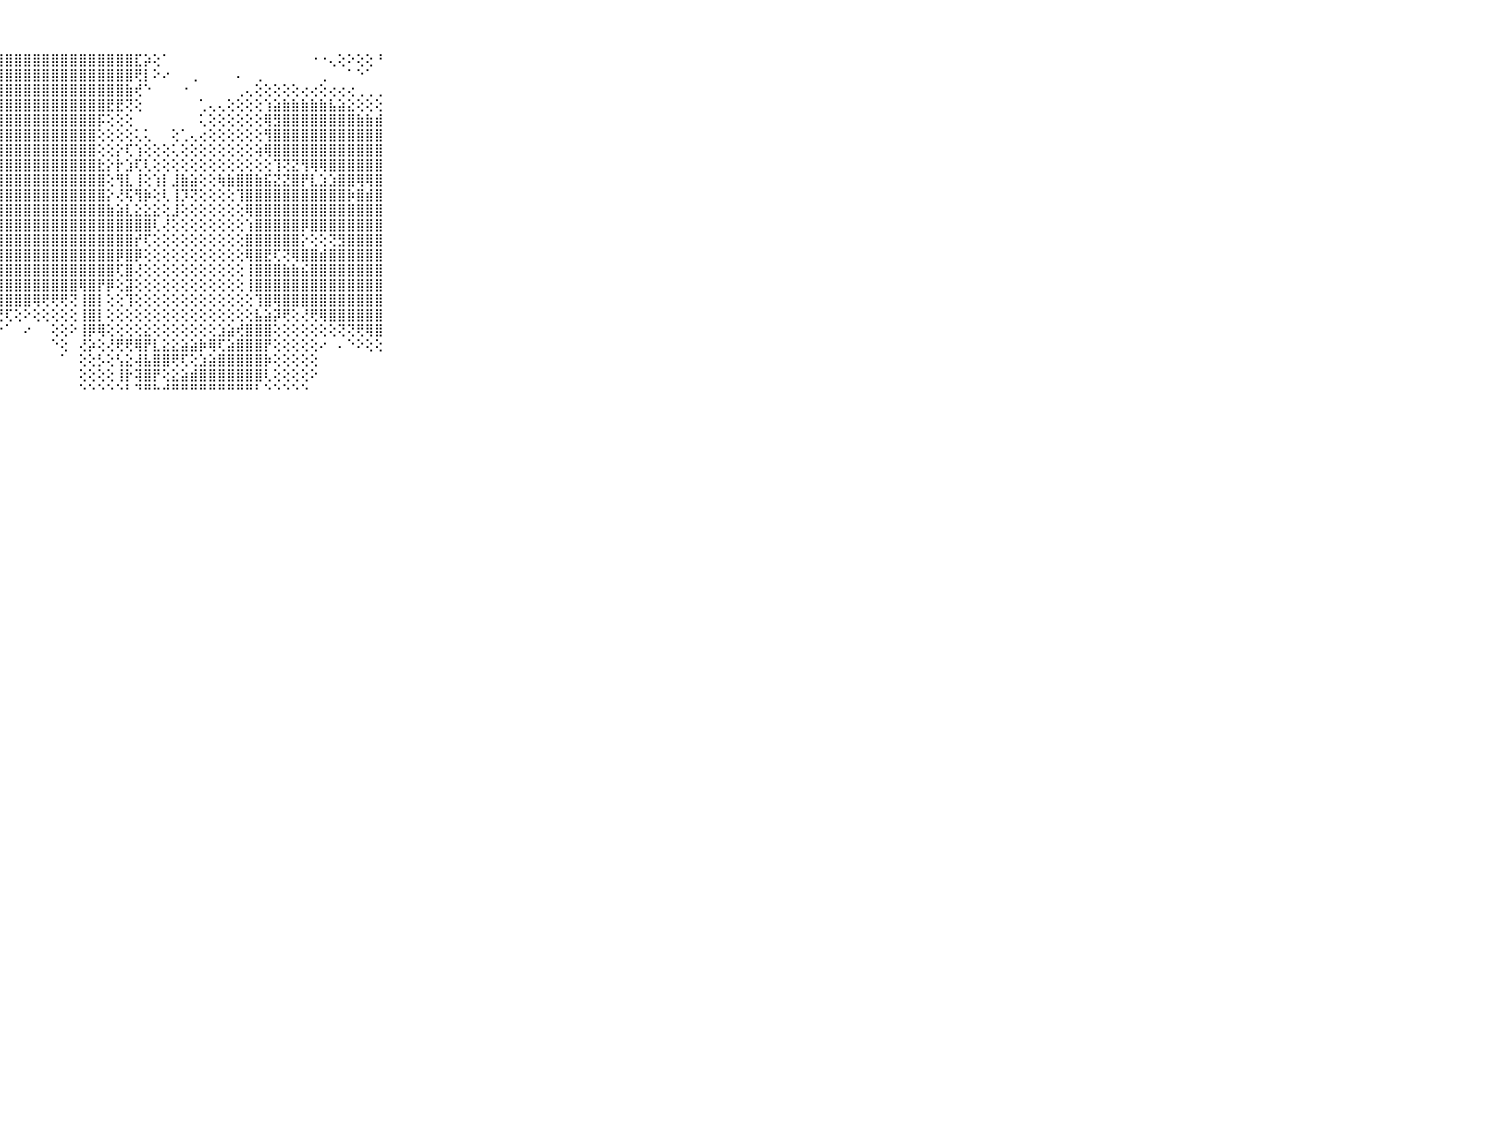

⠀⠀⠀⠀⠀⠀⠀⠀⠀⠀⠀⣿⣿⣿⣿⣿⣿⣿⣿⣿⣿⣿⣿⣿⣿⣿⣿⣿⣿⣿⣿⣿⣿⣿⣿⣿⣿⣿⣿⣿⣿⣿⣏⡵⢕⠁⠀⠀⠀⠀⠀⠀⠀⠀⠀⠀⠀⠀⠀⠀⠀⠐⠐⢄⢕⠕⢕⢕⠘⠀⠀⠀⠀⠀⠀⠀⠀⠀⠀⠀⠀
⠀⠀⠀⠀⠀⠀⠀⠀⠀⠀⠀⣿⣿⣿⣿⣿⣿⣿⣿⣿⣿⣿⣿⣿⣿⣿⣿⣿⣿⣿⣿⣿⣿⣿⣿⣿⣿⣿⣿⣿⣿⣿⢟⡇⠕⠔⠀⠀⢀⠀⠀⠀⠀⠄⠀⢀⠀⠀⠀⠀⠀⠀⢀⠀⠀⠁⠑⠁⠀⠀⠀⠀⠀⠀⠀⠀⠀⠀⠀⠀⠀
⠀⠀⠀⠀⠀⠀⠀⠀⠀⠀⠀⣿⣿⣿⣿⣿⣿⣿⣿⣿⣿⣿⣿⣿⣿⣿⣿⣿⣿⣿⣿⣿⣿⣿⣿⣿⣿⣿⣿⣿⣿⣷⢞⠑⠀⠀⠀⠐⠀⠀⠀⠀⠀⢀⢄⢕⢕⢕⢕⢕⢔⢔⢕⢔⢔⢔⢀⢀⢀⠀⠀⠀⠀⠀⠀⠀⠀⠀⠀⠀⠀
⠀⠀⠀⠀⠀⠀⠀⠀⠀⠀⠀⣿⣿⣿⣿⣿⣿⣿⣿⣿⣿⣿⣿⣿⣿⣿⣿⣿⣿⣿⣿⣿⣿⣿⣿⣿⣿⣿⣿⣟⣟⢝⢕⠀⠀⠀⠀⠀⠀⢁⢄⢄⢕⢕⢕⢕⢱⣵⣷⣷⣷⣷⣷⣧⣵⣕⢕⢕⢕⠀⠀⠀⠀⠀⠀⠀⠀⠀⠀⠀⠀
⠀⠀⠀⠀⠀⠀⠀⠀⠀⠀⠀⣿⣿⣿⣿⣿⣿⣿⣿⣿⣿⣿⣿⣿⣿⣿⣿⣿⣿⣿⣿⣿⣿⣿⣿⣿⣿⣿⡯⢕⢕⢕⠀⠀⠀⠀⠀⠀⠀⢅⢕⢕⢕⢕⢕⢕⢿⣻⣿⣿⣿⣿⣿⣿⣿⣿⣷⣷⣾⠀⠀⠀⠀⠀⠀⠀⠀⠀⠀⠀⠀
⠀⠀⠀⠀⠀⠀⠀⠀⠀⠀⠀⣿⣿⣿⣿⣿⣿⣿⣿⣿⣿⣿⣿⣿⣿⣿⣿⣿⣿⣿⣿⣿⣿⣿⣿⣿⣿⣿⢕⢕⢕⢕⢅⢅⠀⠀⢕⢁⢄⢔⢕⢕⢕⢕⢕⢕⢻⣿⣿⣿⣿⣿⣿⣿⣿⣿⣿⣿⣿⠀⠀⠀⠀⠀⠀⠀⠀⠀⠀⠀⠀
⠀⠀⠀⠀⠀⠀⠀⠀⠀⠀⠀⣿⣿⣿⣿⣿⣿⣿⣿⣿⣿⣿⣿⣿⣿⣿⣿⣿⣿⣿⣿⣿⣿⣿⣿⣿⣿⣿⢕⢕⡕⢏⢱⢕⢕⢕⢅⢕⢕⢕⢕⢕⢕⢕⢕⢵⢿⣿⣿⣿⣿⣿⣿⣿⣿⣿⣿⣿⣿⠀⠀⠀⠀⠀⠀⠀⠀⠀⠀⠀⠀
⠀⠀⠀⠀⠀⠀⠀⠀⠀⠀⠀⣿⣿⣿⣿⣿⣿⣿⣿⣿⣿⣿⣿⣿⣿⣿⣿⣿⣿⣿⣿⣿⣿⣿⣿⣿⣿⣿⣗⡕⡗⣱⢏⢇⢕⢕⢕⢕⢕⢕⢕⢕⢕⢕⢕⢕⢕⢹⢝⣝⢻⢿⢿⣿⣿⣿⣿⣿⣿⠀⠀⠀⠀⠀⠀⠀⠀⠀⠀⠀⠀
⠀⠀⠀⠀⠀⠀⠀⠀⠀⠀⠀⣿⣿⣿⣿⣿⣿⣿⣿⣿⣿⣿⣿⣿⣿⣿⣿⣿⣿⣿⣿⣿⣿⣿⣿⣿⣿⣿⣿⢕⢻⣇⢸⢕⢱⡇⣸⣷⣵⢕⢕⢷⣷⣿⣿⣷⣯⣝⣝⣿⡟⣇⣱⣱⣿⣿⢿⢿⣿⠀⠀⠀⠀⠀⠀⠀⠀⠀⠀⠀⠀
⠀⠀⠀⠀⠀⠀⠀⠀⠀⠀⠀⣿⣿⣿⣿⣿⣿⣿⣿⣿⣿⣿⣿⣿⣿⣿⣿⣿⣿⣿⣿⣿⣿⣿⣿⣿⣿⣿⣿⡕⢜⢯⢻⡷⢕⢇⢸⡹⢝⢕⢕⢕⢕⢹⣿⣿⣿⣿⣿⣿⣿⣿⣿⣿⣿⡷⣿⣾⣿⠀⠀⠀⠀⠀⠀⠀⠀⠀⠀⠀⠀
⠀⠀⠀⠀⠀⠀⠀⠀⠀⠀⠀⣿⣿⣿⣿⣿⣿⣿⣿⣿⣿⣿⣿⣿⣿⣿⣿⣿⣿⣿⣿⣿⣿⣿⣿⣿⣿⣿⣿⣷⣵⣇⣕⣕⣕⢕⣸⢕⢕⢕⢕⢕⢕⢕⢿⣿⣿⣿⣿⣿⣿⣿⣿⣿⣿⣿⣿⣿⣿⠀⠀⠀⠀⠀⠀⠀⠀⠀⠀⠀⠀
⠀⠀⠀⠀⠀⠀⠀⠀⠀⠀⠀⣿⣿⣿⣿⣿⣿⣿⣿⣿⣿⣿⣿⣿⣿⣿⣿⣿⣿⣿⣿⣿⣿⣿⣿⣿⣿⣿⣿⣿⣿⣿⣿⣿⢇⢜⢕⢕⢕⢕⢕⢕⢕⢕⢱⣿⣿⣿⣿⣿⡿⣿⣿⣿⣿⣿⣿⣿⣿⠀⠀⠀⠀⠀⠀⠀⠀⠀⠀⠀⠀
⠀⠀⠀⠀⠀⠀⠀⠀⠀⠀⠀⣿⣿⣿⣿⣿⣿⣿⣿⣿⣿⣿⣿⣿⣿⣿⣿⣿⣿⣿⣿⣿⣿⣿⣿⣿⣿⣿⣿⣿⣿⣿⡞⢏⢕⢕⢕⢕⢕⢕⢕⢕⢕⢕⣿⣿⣿⣿⣿⣿⡕⢕⢕⢝⣻⣿⣿⣿⣿⠀⠀⠀⠀⠀⠀⠀⠀⠀⠀⠀⠀
⠀⠀⠀⠀⠀⠀⠀⠀⠀⠀⠀⣿⣿⣿⣿⣿⣿⣿⣿⣿⣿⣿⣿⣿⣿⣿⣿⣿⣿⣿⣿⣿⣿⣿⣿⣿⣿⣿⣿⣿⡿⣿⡿⢕⢕⢕⢕⢕⢕⢕⢕⢕⢕⢕⢿⣿⣟⢏⢝⢿⣿⣿⣾⣿⣿⣿⣿⣿⣿⠀⠀⠀⠀⠀⠀⠀⠀⠀⠀⠀⠀
⠀⠀⠀⠀⠀⠀⠀⠀⠀⠀⠀⣿⣿⣿⣿⣿⣿⣿⣿⣿⣿⣿⣿⣿⣿⣿⣿⣿⣿⣿⣿⣿⣿⣿⣿⣿⣿⣿⣿⣿⢏⣿⢜⢕⢕⢕⢕⢕⢕⢕⢕⢕⢕⢕⢸⣿⣿⣿⣷⣷⣮⣿⣿⣿⣿⣿⣿⣿⣿⠀⠀⠀⠀⠀⠀⠀⠀⠀⠀⠀⠀
⠀⠀⠀⠀⠀⠀⠀⠀⠀⠀⠀⣿⣿⣿⣿⣿⣿⣿⣿⣿⣿⣿⣿⣿⣿⣿⣿⣿⣿⣿⣿⣿⣿⣿⣿⣿⢿⣿⡟⡿⢕⣽⢕⢕⢕⢕⢕⢕⢕⢕⢕⢕⢕⢕⢸⣿⣿⣿⣿⣿⣿⣿⣿⣿⣿⣿⣿⣿⣿⠀⠀⠀⠀⠀⠀⠀⠀⠀⠀⠀⠀
⠀⠀⠀⠀⠀⠀⠀⠀⠀⠀⠀⣿⣿⣿⣿⣿⣿⣿⣿⣿⣿⣿⣿⣿⣿⣿⣿⣿⣿⣿⣿⢿⢟⢟⢟⢝⢸⣿⡇⢕⢕⢹⢕⢕⢕⢕⢕⢕⢕⢕⢕⢕⢕⢕⢕⢹⣿⢿⣿⣿⣿⣿⣿⣿⣿⣿⣿⣿⣿⠀⠀⠀⠀⠀⠀⠀⠀⠀⠀⠀⠀
⠀⠀⠀⠀⠀⠀⠀⠀⠀⠀⠀⣿⣿⣿⣿⣿⣿⣿⣿⣿⣿⣿⣿⣿⣿⣿⢿⢟⢏⢕⠕⢕⢕⢕⢕⢕⢸⣿⡇⢕⢕⢕⢕⢕⢕⢕⢕⢕⢕⢕⢕⢕⢕⢕⢕⣧⣵⡽⢟⢕⢜⢟⢿⣿⣿⣿⣿⣿⣿⠀⠀⠀⠀⠀⠀⠀⠀⠀⠀⠀⠀
⠀⠀⠀⠀⠀⠀⠀⠀⠀⠀⠀⣿⣿⣿⣿⣿⣿⣿⣿⣿⣿⡿⢟⢟⢝⢕⢕⠕⠁⠀⠔⠀⠀⢕⢕⠕⢸⡿⢿⢕⢕⢕⢕⣕⢕⢕⢕⢕⢕⢕⢕⣱⣵⢞⣿⣿⣿⢕⢕⢕⢕⢕⢕⢕⢝⢝⢟⢿⣿⠀⠀⠀⠀⠀⠀⠀⠀⠀⠀⠀⠀
⠀⠀⠀⠀⠀⠀⠀⠀⠀⠀⠀⣿⣿⣿⣿⣿⣿⣿⣿⢿⢏⢕⢕⠕⠑⠁⠀⠀⠀⠀⠀⠀⠀⠑⢕⠀⢜⡵⢕⢜⢟⢟⢿⡟⣇⣕⣕⣵⣵⡷⢿⢏⣵⣿⣿⣿⡟⢕⢕⢕⢕⢕⠔⠀⠄⠑⠕⢕⢕⠀⠀⠀⠀⠀⠀⠀⠀⠀⠀⠀⠀
⠀⠀⠀⠀⠀⠀⠀⠀⠀⠀⠀⣿⣿⣿⡿⢿⢟⢕⢕⢕⢕⠕⠁⠀⠀⠀⠀⠀⠀⠀⠀⠀⠀⠀⠁⠀⢕⢕⡣⢕⢣⣕⢼⣧⣿⣿⢟⢏⢕⣱⣵⣿⣿⣿⣿⣿⡷⢕⢕⢕⢕⢕⠀⠀⠀⠀⠀⠀⠀⠀⠀⠀⠀⠀⠀⠀⠀⠀⠀⠀⠀
⠀⠀⠀⠀⠀⠀⠀⠀⠀⠀⠀⣿⣿⡏⢕⢕⢕⠕⠁⠀⠀⠀⠀⠀⠀⠀⠀⠀⠀⠀⠀⠀⠀⠀⠀⠀⢕⢕⢕⢕⢸⡗⢽⣿⡟⢕⣕⣵⣾⣿⣿⣿⣿⣿⣿⣿⢇⢕⢕⢕⢕⠕⠀⠀⠀⠀⠀⠀⠀⠀⠀⠀⠀⠀⠀⠀⠀⠀⠀⠀⠀
⠀⠀⠀⠀⠀⠀⠀⠀⠀⠀⠀⠛⠛⠑⠑⠁⠀⠀⠀⠀⠁⠀⠀⠀⠀⠀⠀⠀⠀⠀⠀⠀⠀⠀⠀⠀⠑⠑⠑⠑⠑⠃⠙⠛⠓⠚⠛⠛⠛⠛⠛⠛⠛⠛⠛⠃⠑⠑⠑⠑⠑⠀⠀⠀⠀⠀⠀⠀⠀⠀⠀⠀⠀⠀⠀⠀⠀⠀⠀⠀⠀